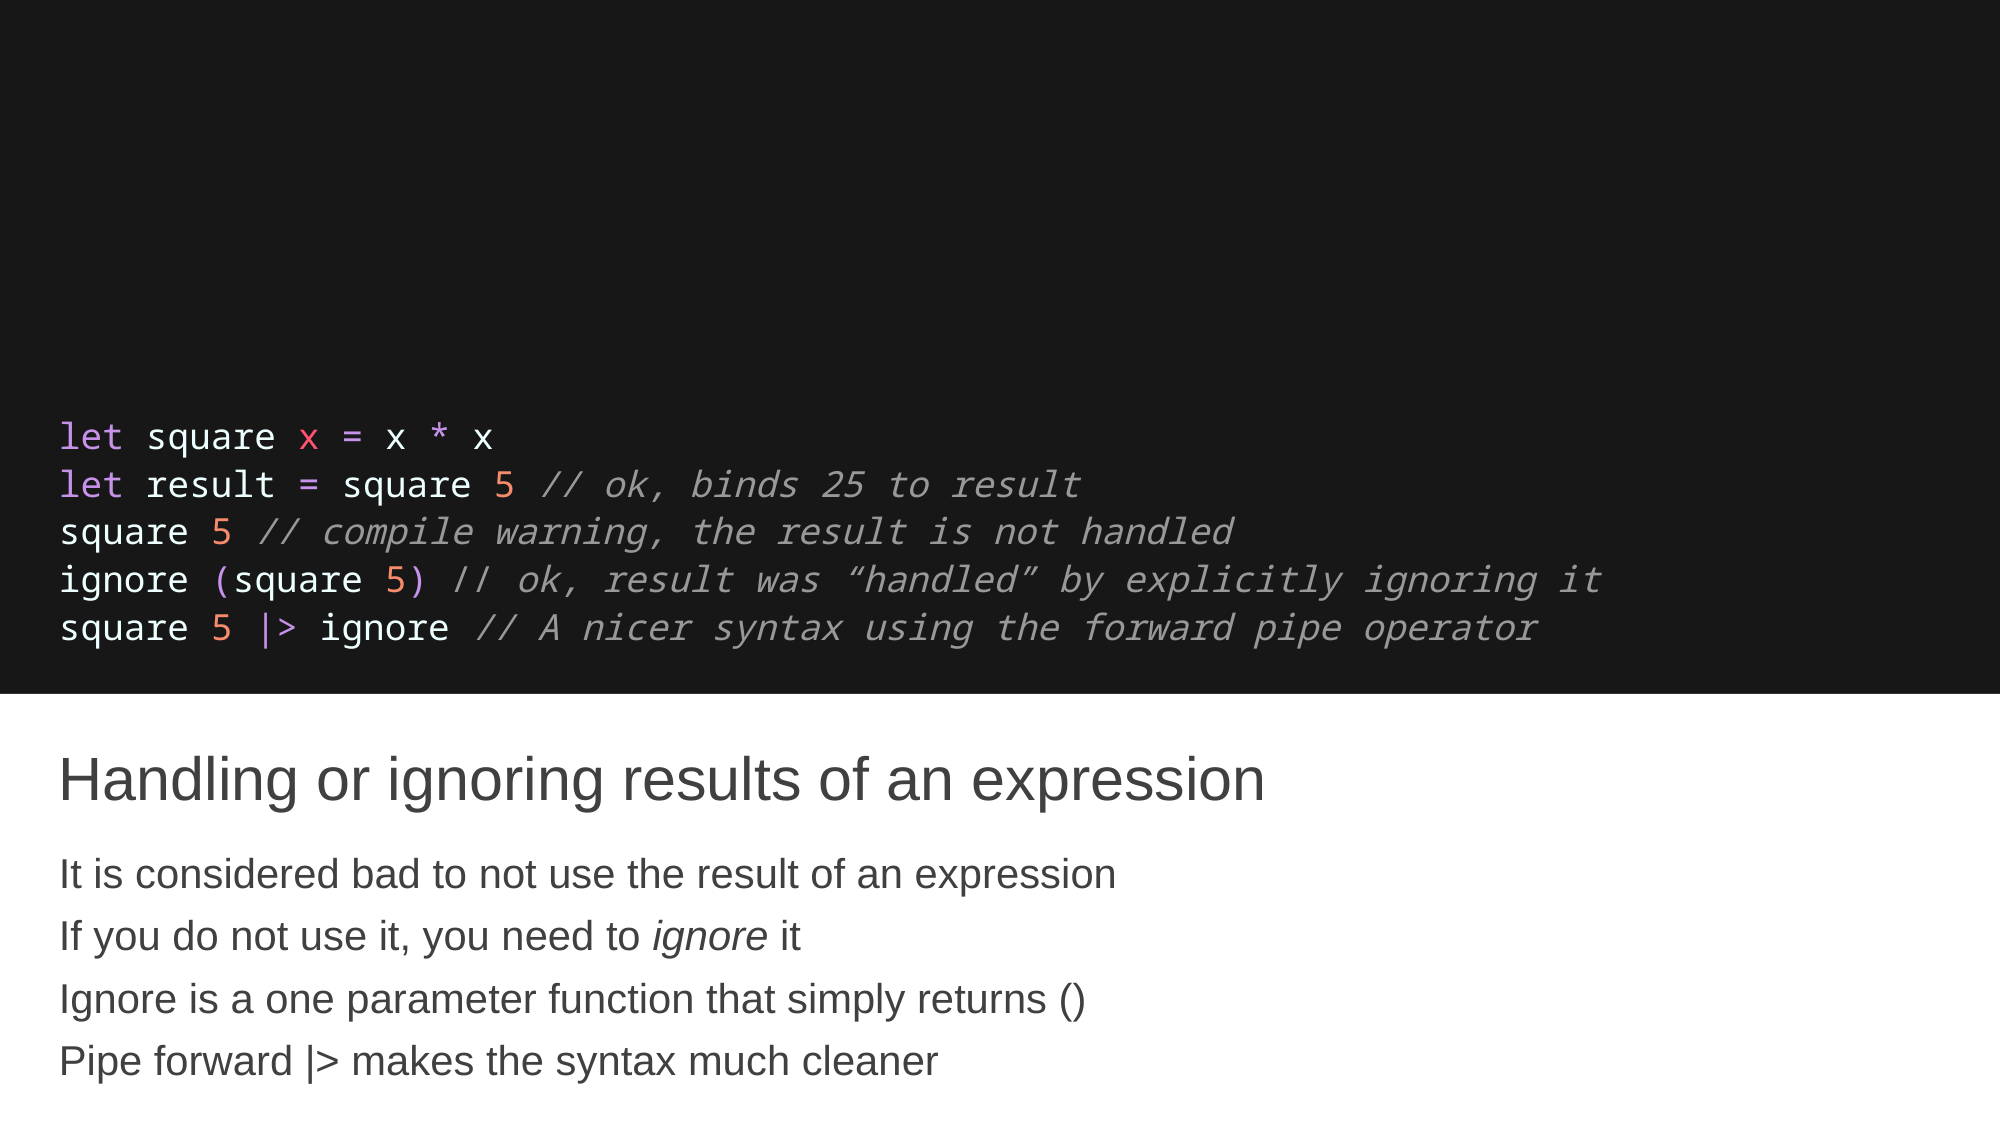

let square x = x * x
let result = square 5 // ok, binds 25 to result
square 5 // compile warning, the result is not handled
ignore (square 5) // ok, result was “handled” by explicitly ignoring it
square 5 |> ignore // A nicer syntax using the forward pipe operator
# Handling or ignoring results of an expression
It is considered bad to not use the result of an expression
If you do not use it, you need to ignore it
Ignore is a one parameter function that simply returns ()
Pipe forward |> makes the syntax much cleaner